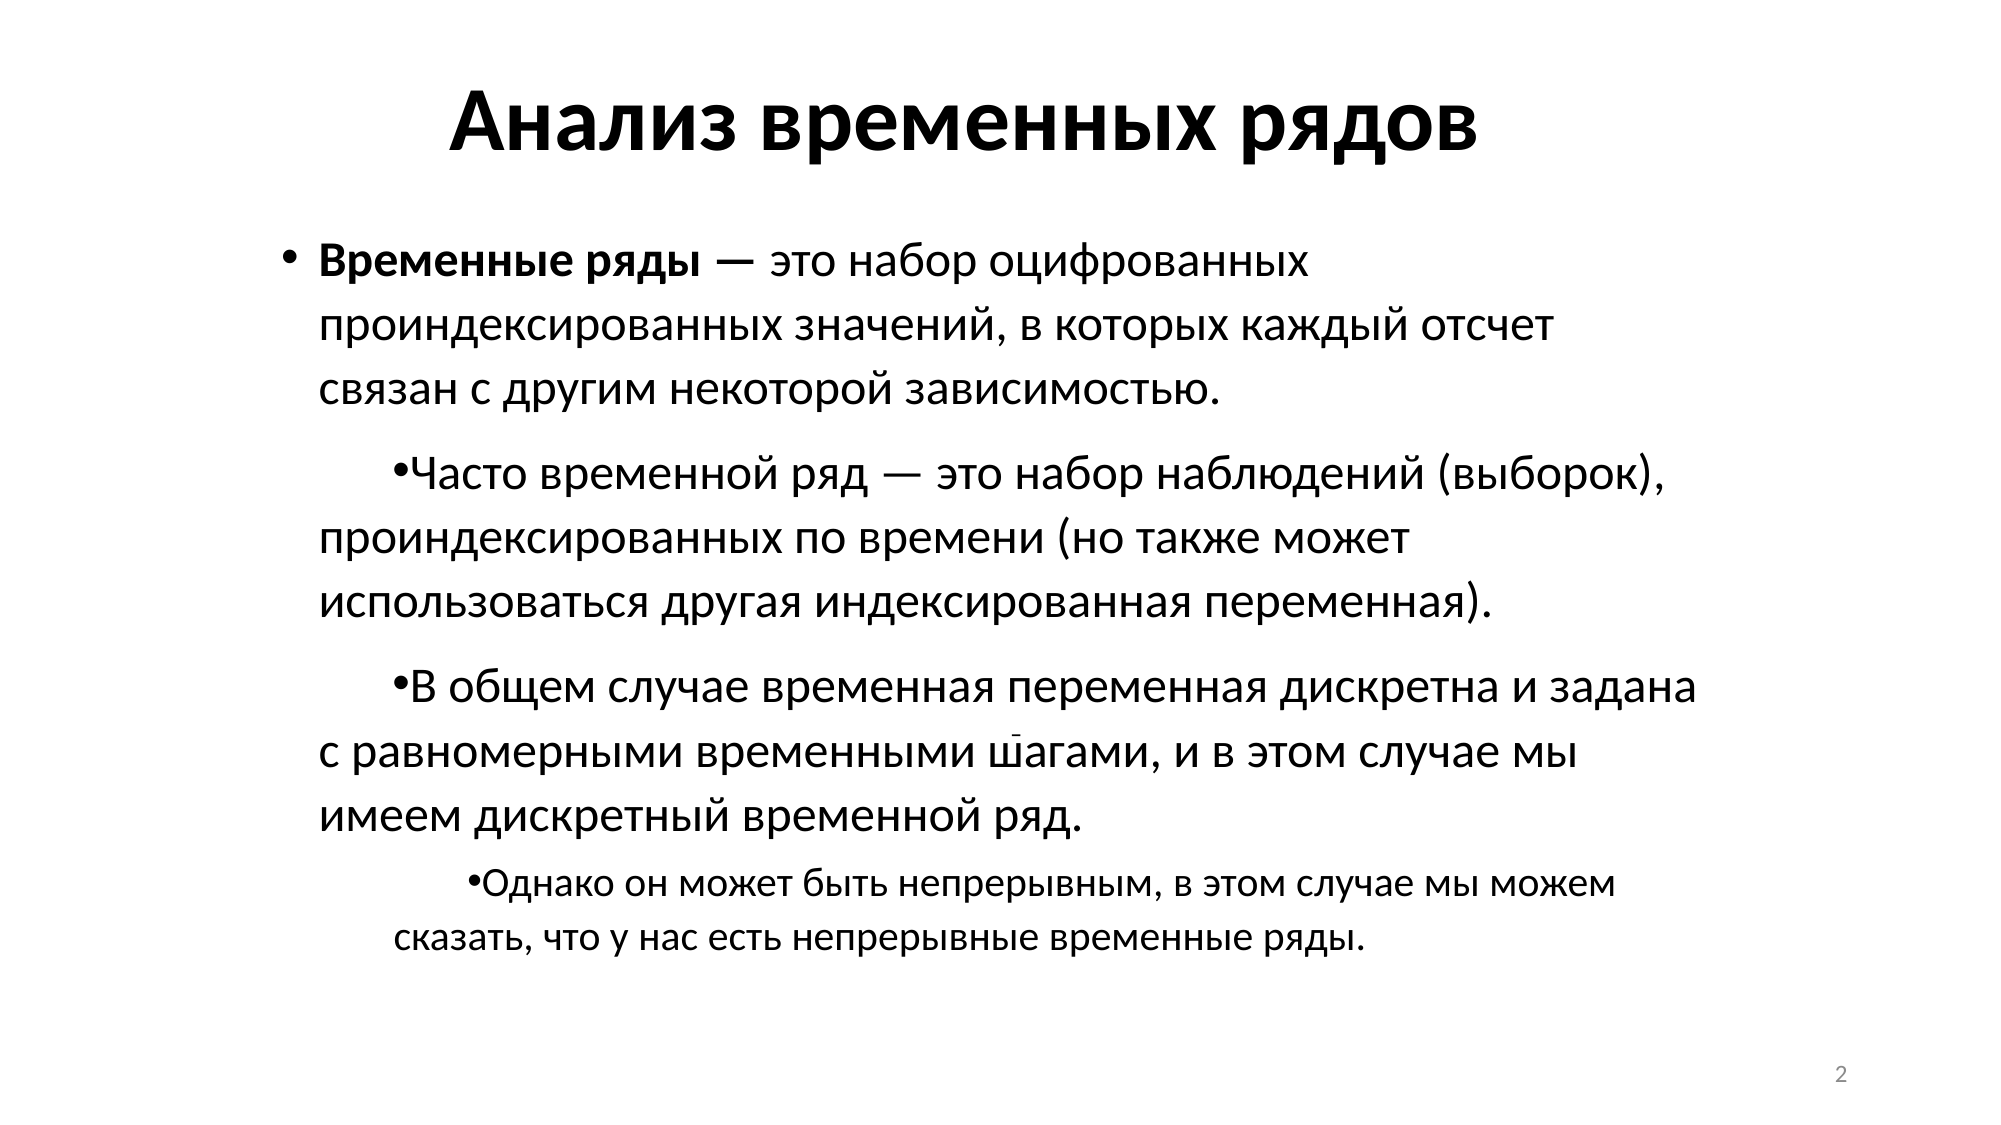

# Анализ временных рядов

Временные ряды — это набор оцифрованных проиндексированных значений, в которых каждый отсчет связан с другим некоторой зависимостью.
Часто временной ряд — это набор наблюдений (выборок), проиндексированных по времени (но также может использоваться другая индексированная переменная).
В общем случае временная переменная дискретна и задана с равномерными временными шагами, и в этом случае мы имеем дискретный временной ряд.
Однако он может быть непрерывным, в этом случае мы можем сказать, что у нас есть непрерывные временные ряды.

2